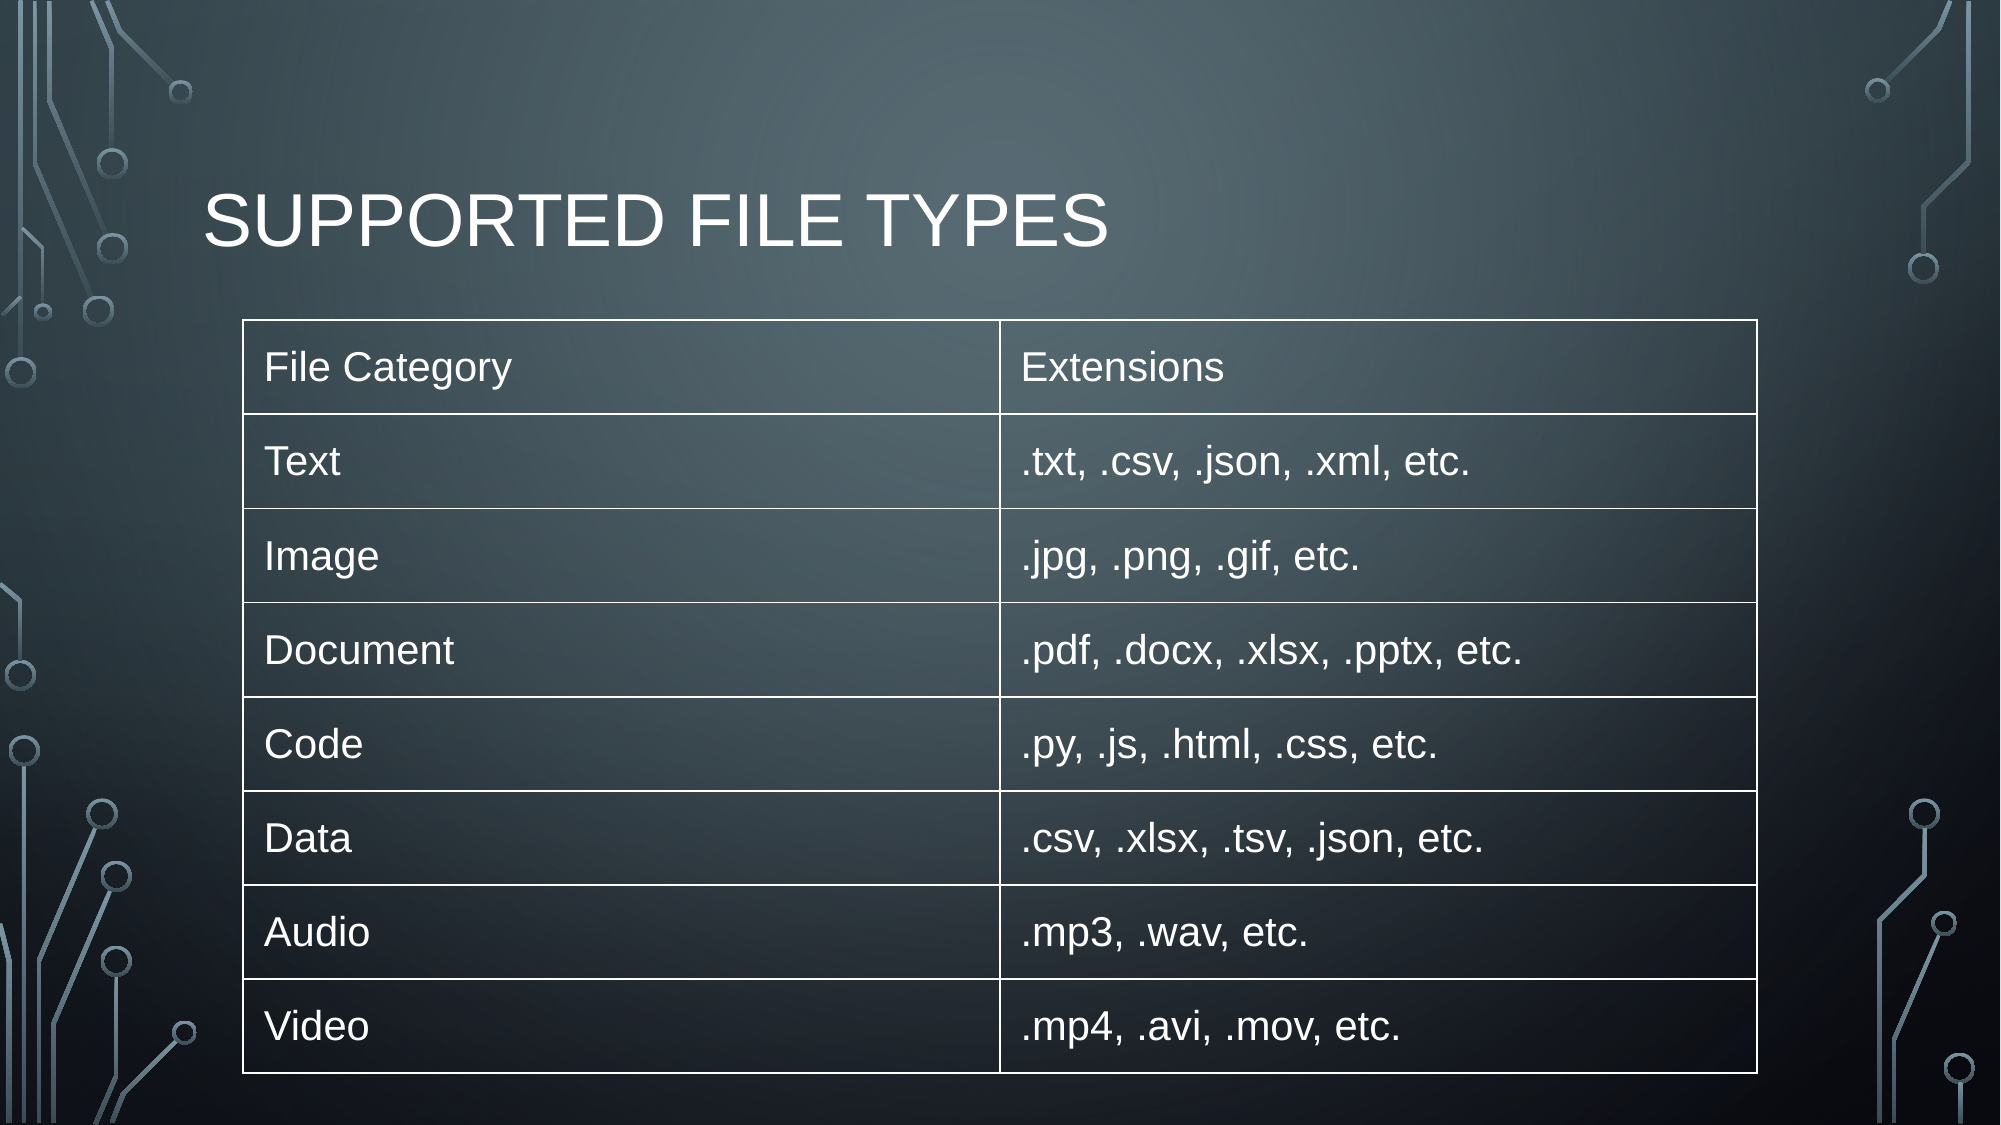

# Supported file types
| File Category | Extensions |
| --- | --- |
| Text | .txt, .csv, .json, .xml, etc. |
| Image | .jpg, .png, .gif, etc. |
| Document | .pdf, .docx, .xlsx, .pptx, etc. |
| Code | .py, .js, .html, .css, etc. |
| Data | .csv, .xlsx, .tsv, .json, etc. |
| Audio | .mp3, .wav, etc. |
| Video | .mp4, .avi, .mov, etc. |